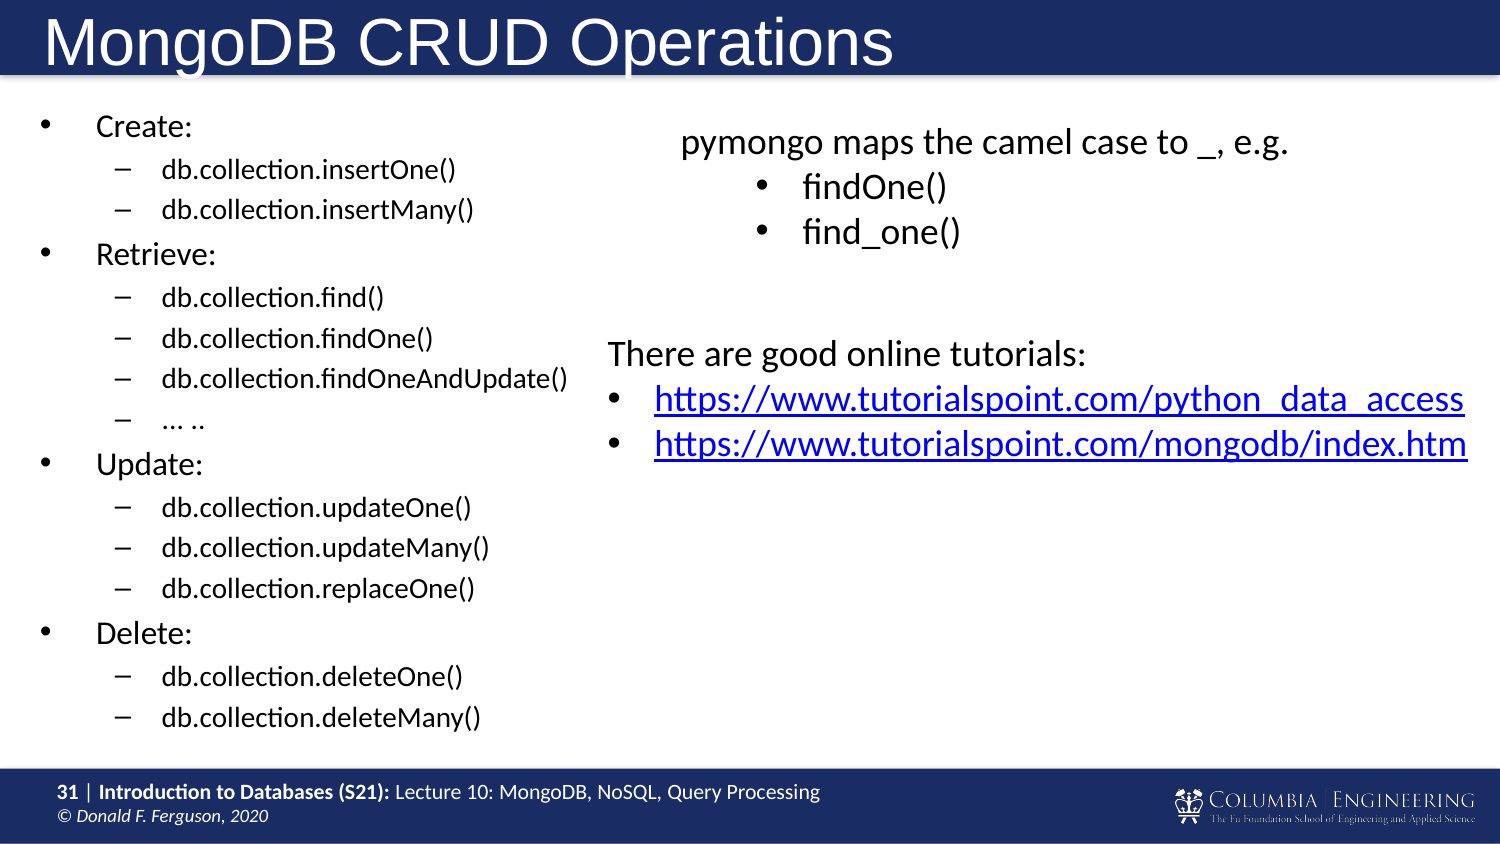

# MongoDB CRUD Operations
Create:
db.collection.insertOne()
db.collection.insertMany()
Retrieve:
db.collection.find()
db.collection.findOne()
db.collection.findOneAndUpdate()
... ..
Update:
db.collection.updateOne()
db.collection.updateMany()
db.collection.replaceOne()
Delete:
db.collection.deleteOne()
db.collection.deleteMany()

pymongo maps the camel case to _, e.g.
findOne()
find_one()
There are good online tutorials:
https://www.tutorialspoint.com/python_data_access
https://www.tutorialspoint.com/mongodb/index.htm